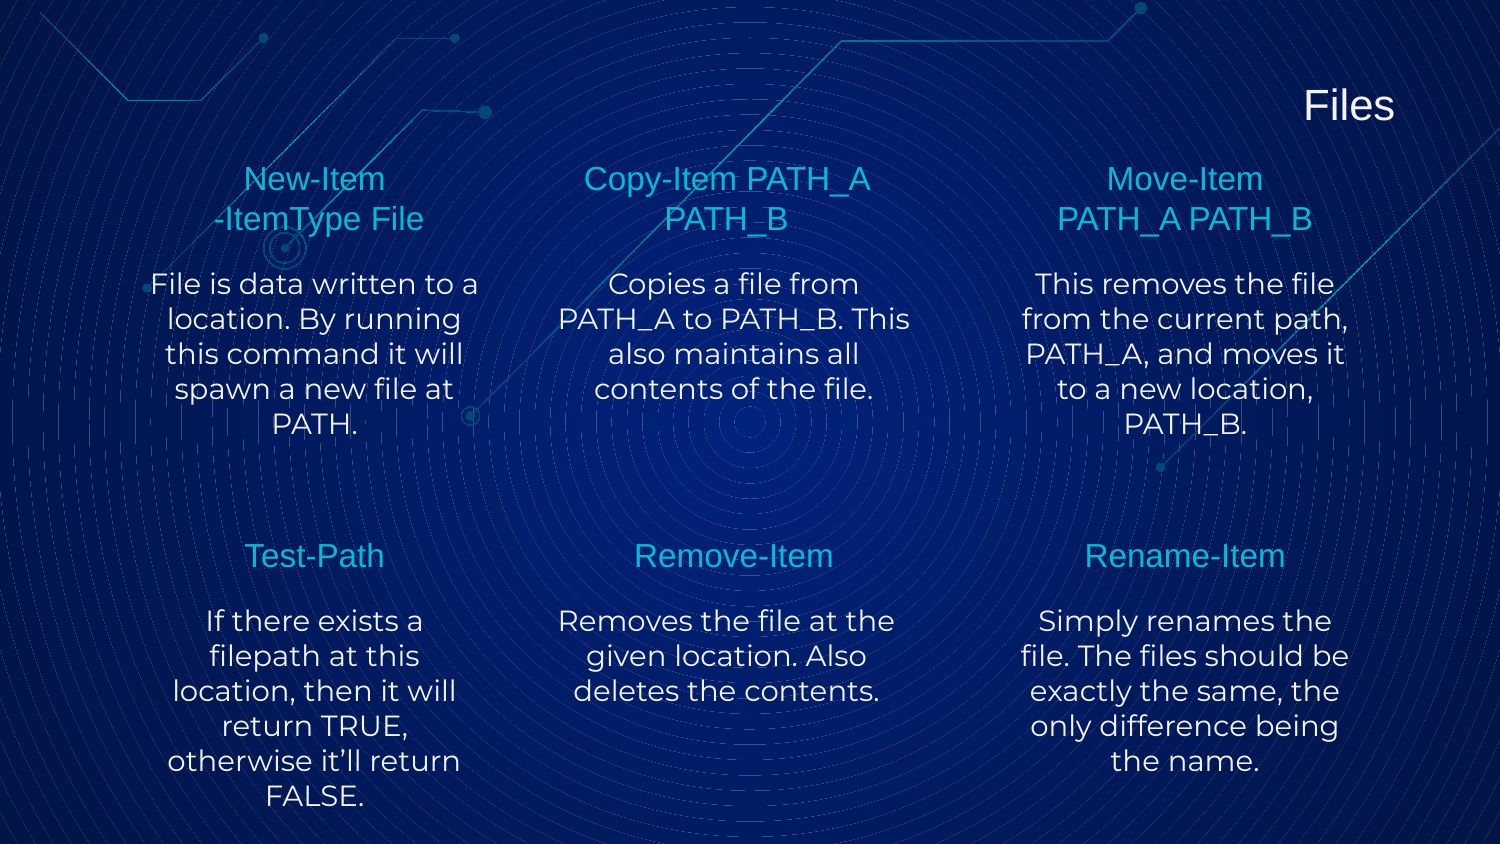

# Files
New-Item
 -ItemType File
Copy-Item PATH_A PATH_B
Move-Item
PATH_A PATH_B
File is data written to a location. By running this command it will spawn a new file at PATH.
Copies a file from PATH_A to PATH_B. This also maintains all contents of the file.
This removes the file from the current path, PATH_A, and moves it to a new location, PATH_B.
Test-Path
Remove-Item
Rename-Item
If there exists a filepath at this location, then it will return TRUE, otherwise it’ll return FALSE.
Removes the file at the given location. Also deletes the contents.
Simply renames the file. The files should be exactly the same, the only difference being the name.